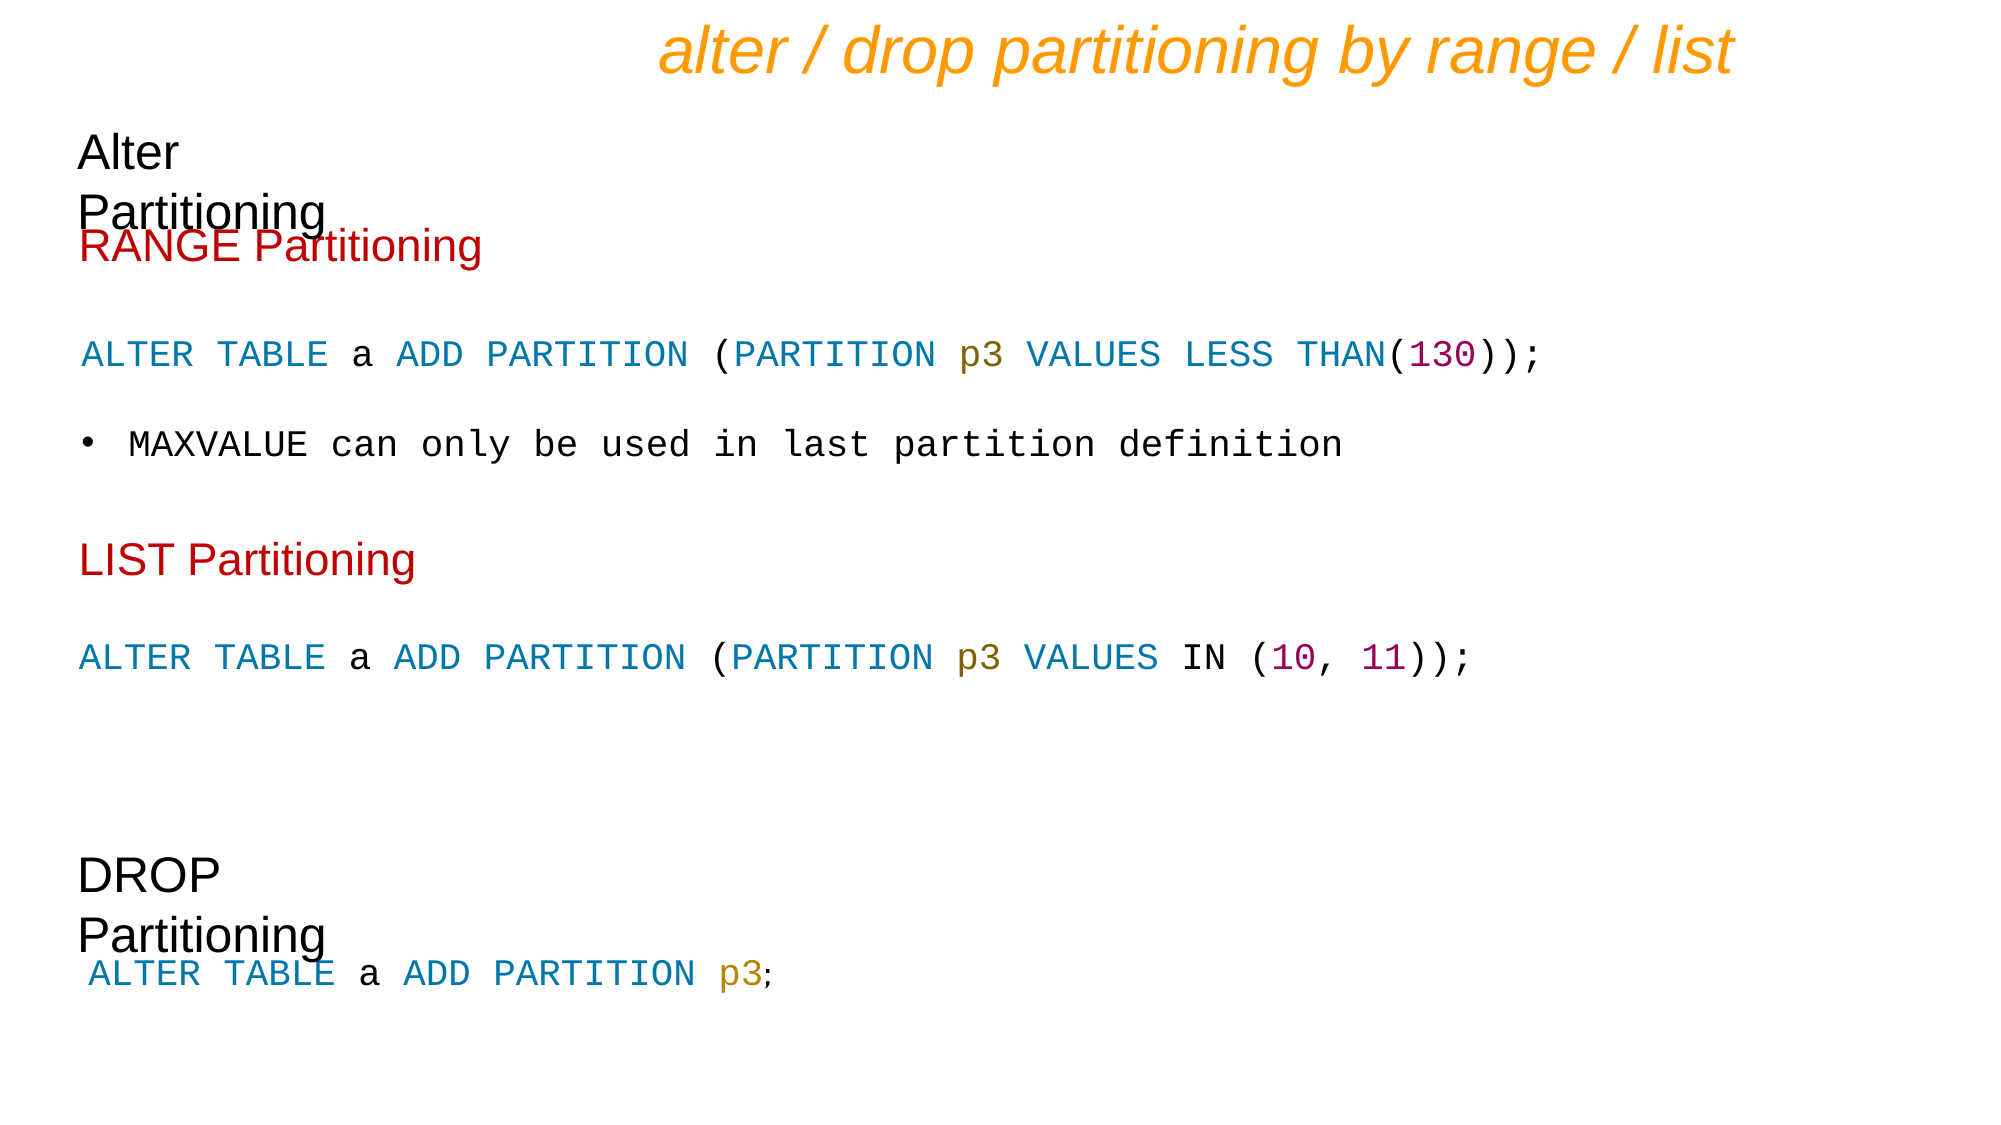

alter / drop partitioning by range / list
Alter Partitioning
RANGE Partitioning
ALTER TABLE a ADD PARTITION (PARTITION p3 VALUES LESS THAN(130));

MAXVALUE can only be used in last partition definition
LIST Partitioning
ALTER TABLE a ADD PARTITION (PARTITION p3 VALUES IN (10, 11));
DROP Partitioning
 ALTER TABLE a ADD PARTITION p3;